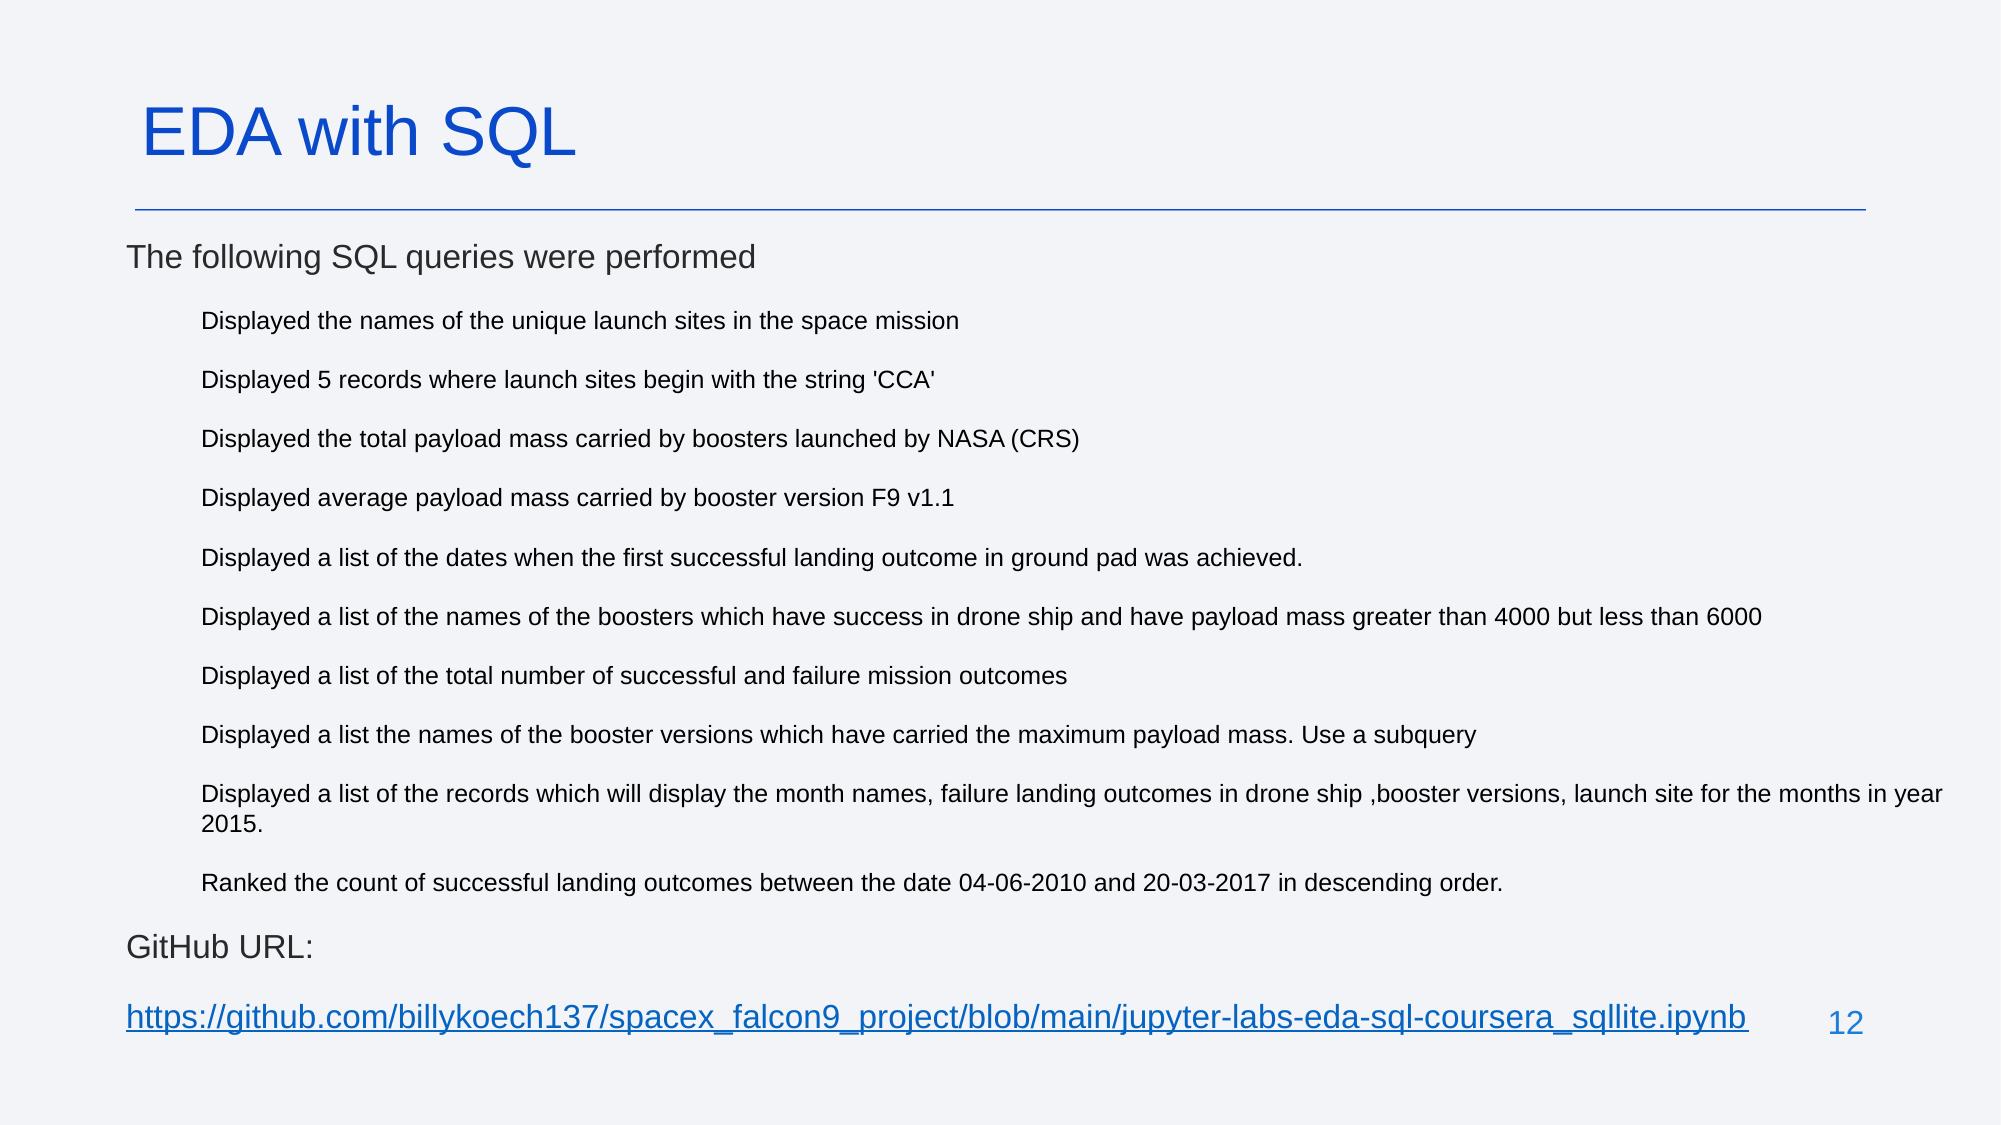

EDA with SQL
The following SQL queries were performed
Displayed the names of the unique launch sites in the space mission
Displayed 5 records where launch sites begin with the string 'CCA'
Displayed the total payload mass carried by boosters launched by NASA (CRS)
Displayed average payload mass carried by booster version F9 v1.1
Displayed a list of the dates when the first successful landing outcome in ground pad was achieved.
Displayed a list of the names of the boosters which have success in drone ship and have payload mass greater than 4000 but less than 6000
Displayed a list of the total number of successful and failure mission outcomes
Displayed a list the names of the booster versions which have carried the maximum payload mass. Use a subquery
Displayed a list of the records which will display the month names, failure landing outcomes in drone ship ,booster versions, launch site for the months in year 2015.
Ranked the count of successful landing outcomes between the date 04-06-2010 and 20-03-2017 in descending order.
GitHub URL:
https://github.com/billykoech137/spacex_falcon9_project/blob/main/jupyter-labs-eda-sql-coursera_sqllite.ipynb

12